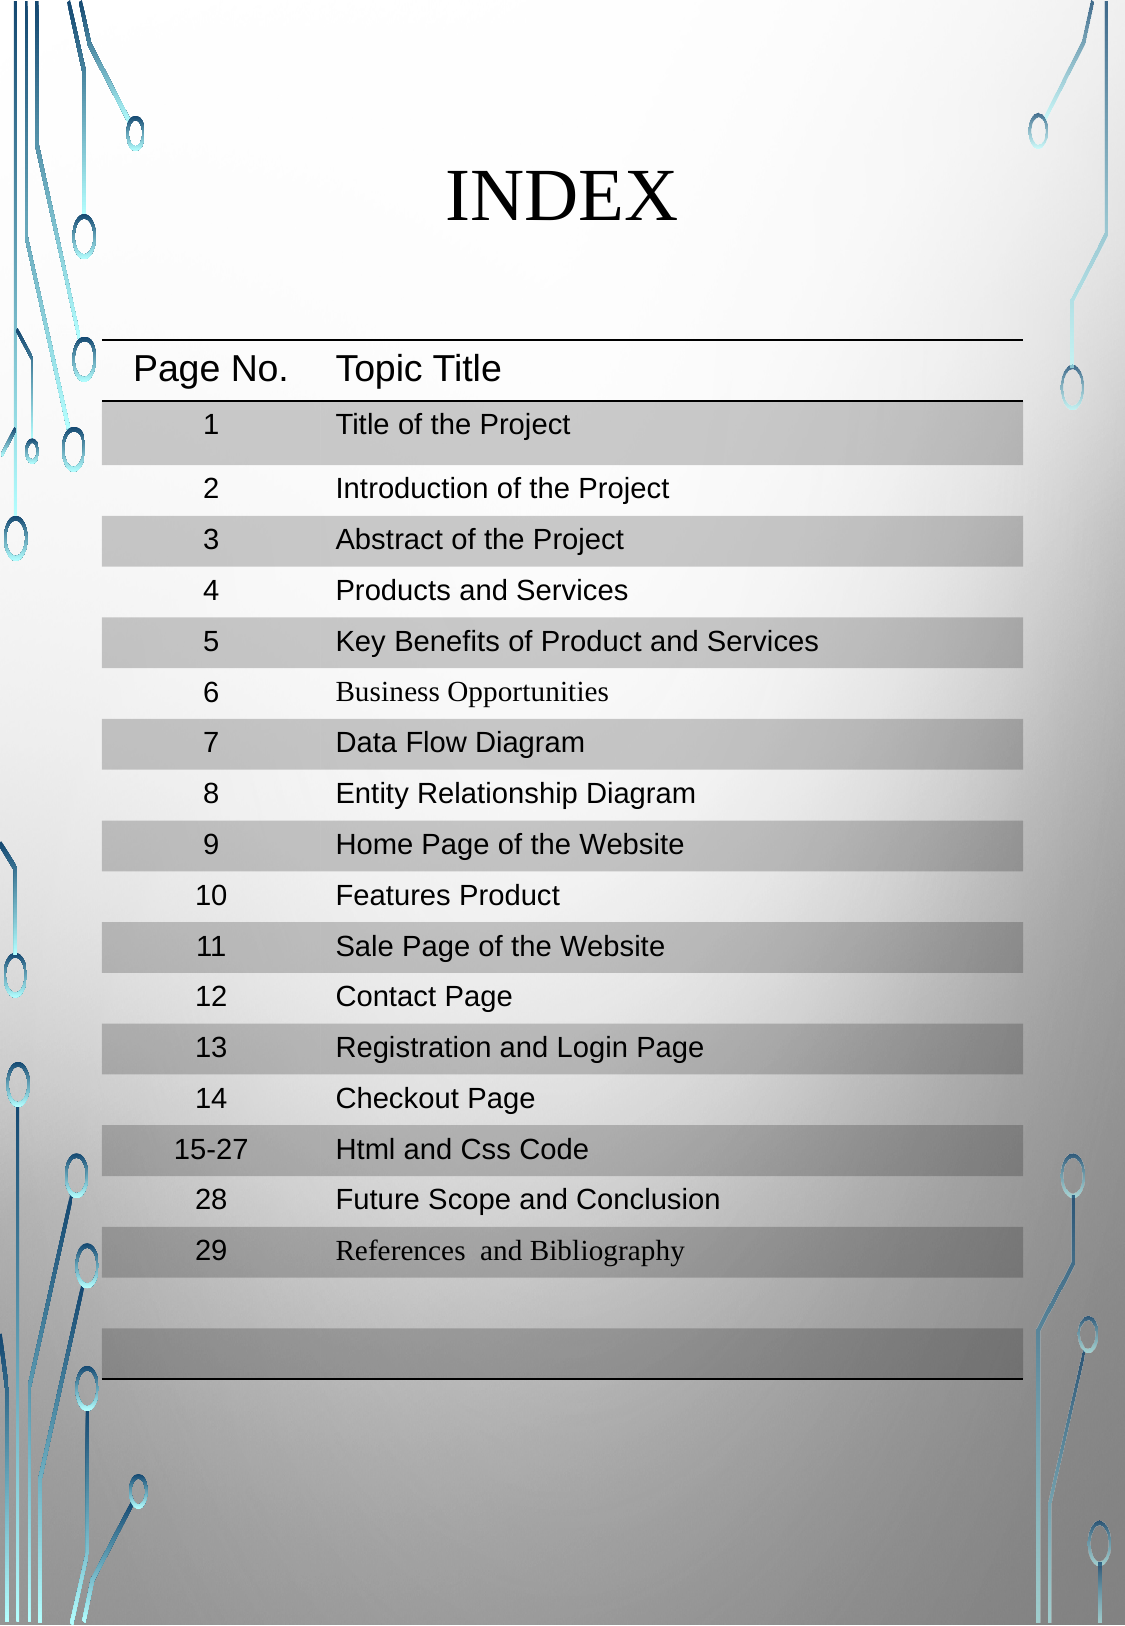

# index
| Page No. | Topic Title |
| --- | --- |
| 1 | Title of the Project |
| 2 | Introduction of the Project |
| 3 | Abstract of the Project |
| 4 | Products and Services |
| 5 | Key Benefits of Product and Services |
| 6 | Business Opportunities |
| 7 | Data Flow Diagram |
| 8 | Entity Relationship Diagram |
| 9 | Home Page of the Website |
| 10 | Features Product |
| 11 | Sale Page of the Website |
| 12 | Contact Page |
| 13 | Registration and Login Page |
| 14 | Checkout Page |
| 15-27 | Html and Css Code |
| 28 | Future Scope and Conclusion |
| 29 | References and Bibliography |
|  |  |
|  |  |